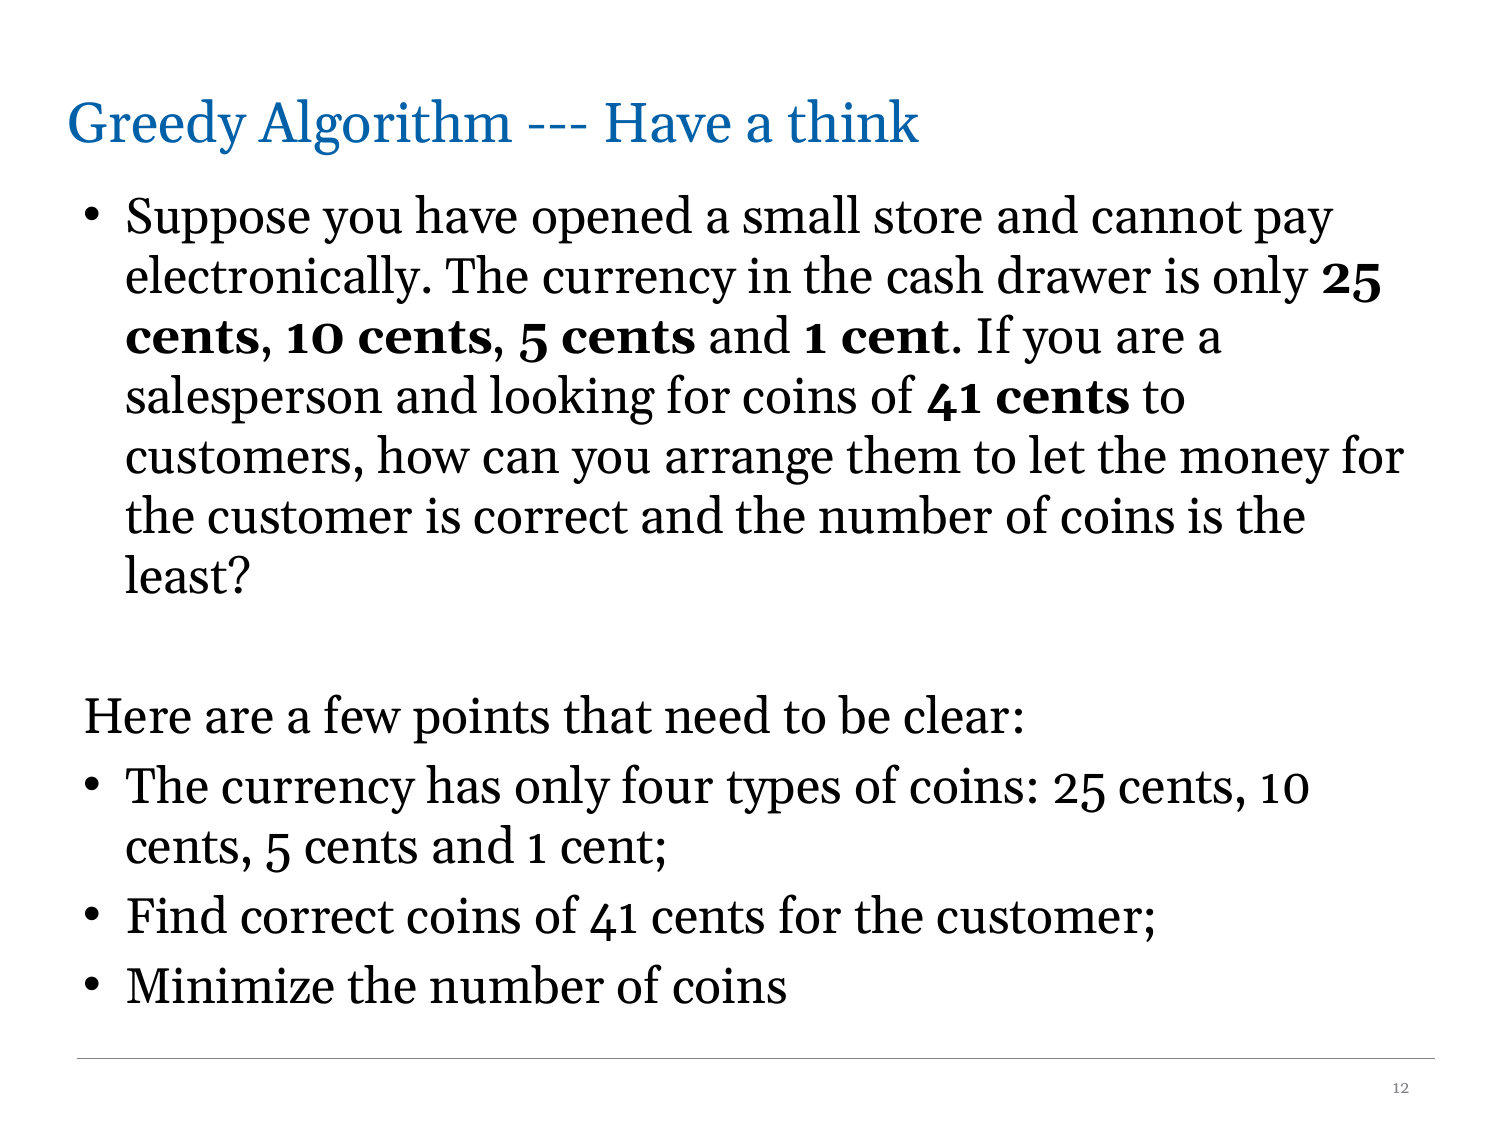

# Greedy Algorithm --- Have a think
Suppose you have opened a small store and cannot pay electronically. The currency in the cash drawer is only 25 cents, 10 cents, 5 cents and 1 cent. If you are a salesperson and looking for coins of 41 cents to customers, how can you arrange them to let the money for the customer is correct and the number of coins is the least?

Here are a few points that need to be clear:
The currency has only four types of coins: 25 cents, 10 cents, 5 cents and 1 cent;
Find correct coins of 41 cents for the customer;
Minimize the number of coins
12